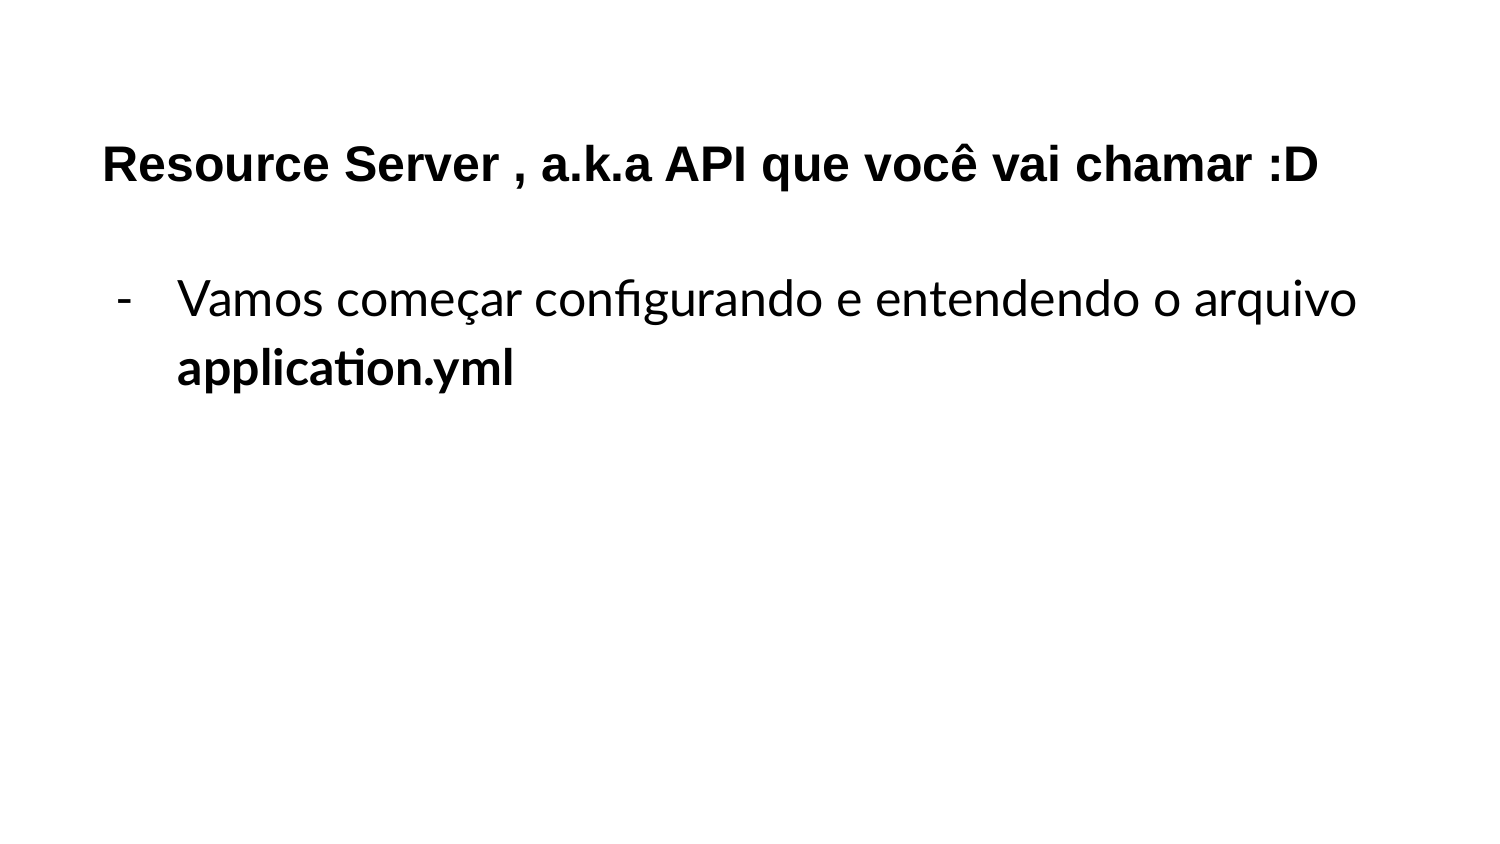

Resource Server , a.k.a API que você vai chamar :D
Vamos começar configurando e entendendo o arquivo application.yml